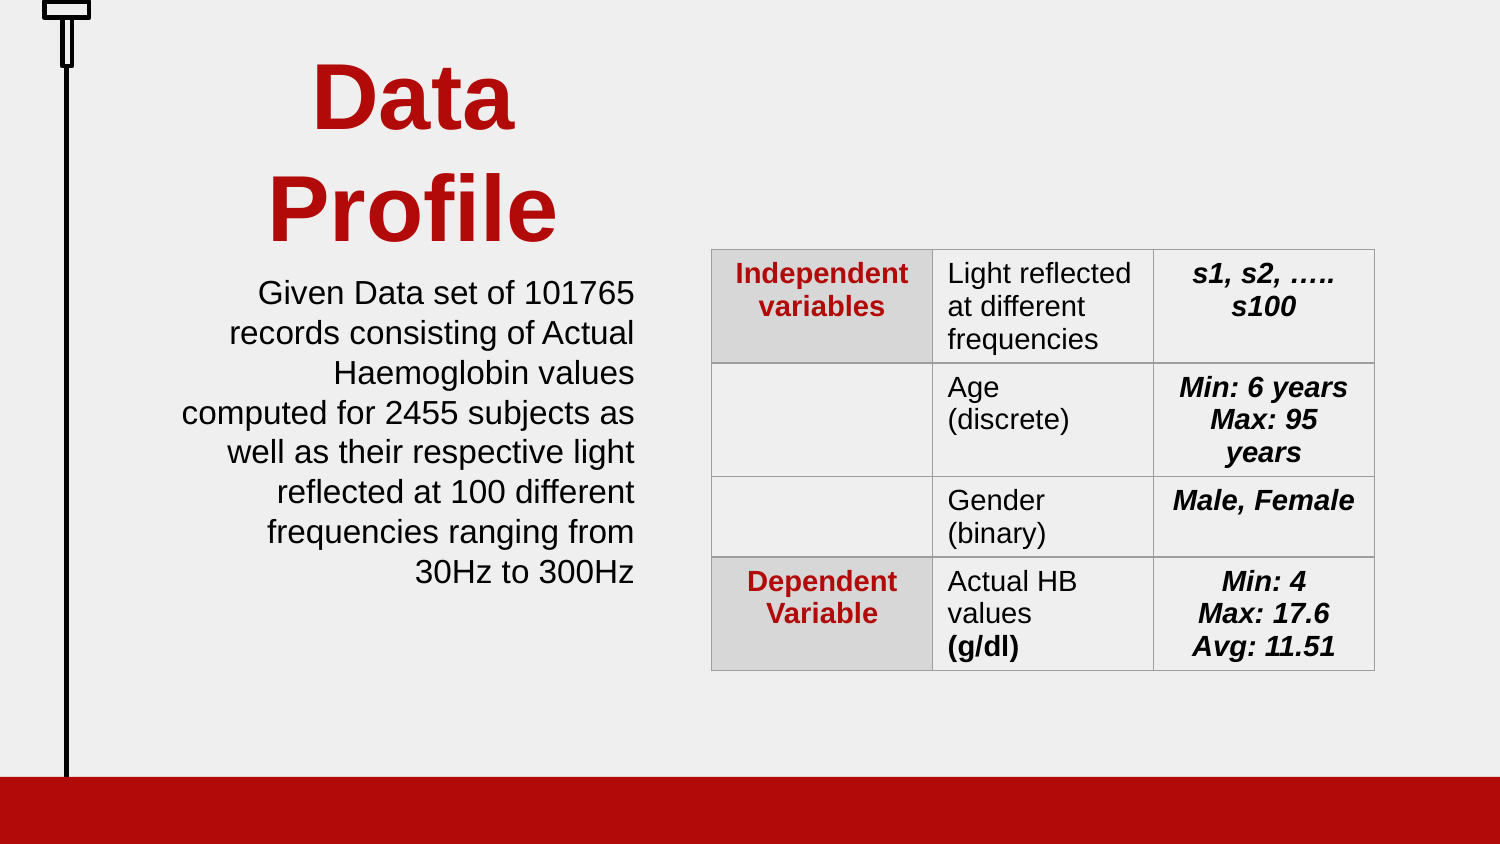

# Data Profile
| Independent variables | Light reflected at different frequencies | s1, s2, ….. s100 |
| --- | --- | --- |
|  | Age (discrete) | Min: 6 years Max: 95 years |
|  | Gender (binary) | Male, Female |
| Dependent Variable | Actual HB values (g/dl) | Min: 4 Max: 17.6 Avg: 11.51 |
Given Data set of 101765 records consisting of Actual Haemoglobin values computed for 2455 subjects as well as their respective light reflected at 100 different frequencies ranging from 30Hz to 300Hz